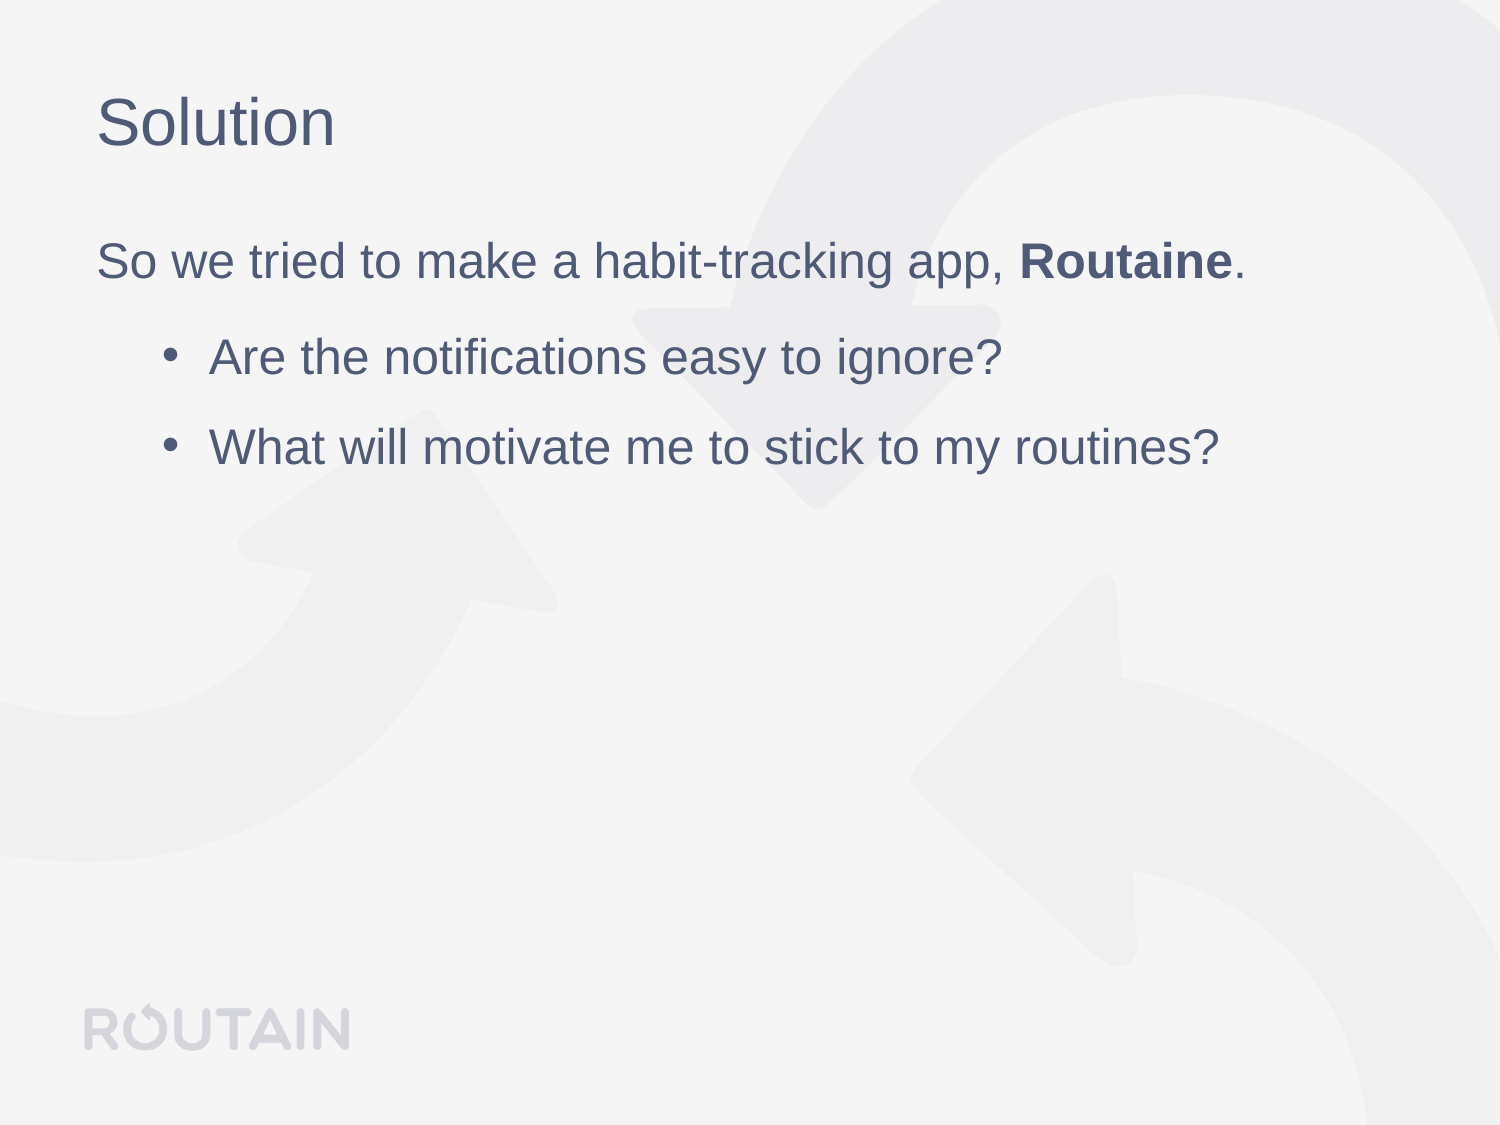

Solution
So we tried to make a habit-tracking app, Routaine.
Are the notifications easy to ignore?
What will motivate me to stick to my routines?